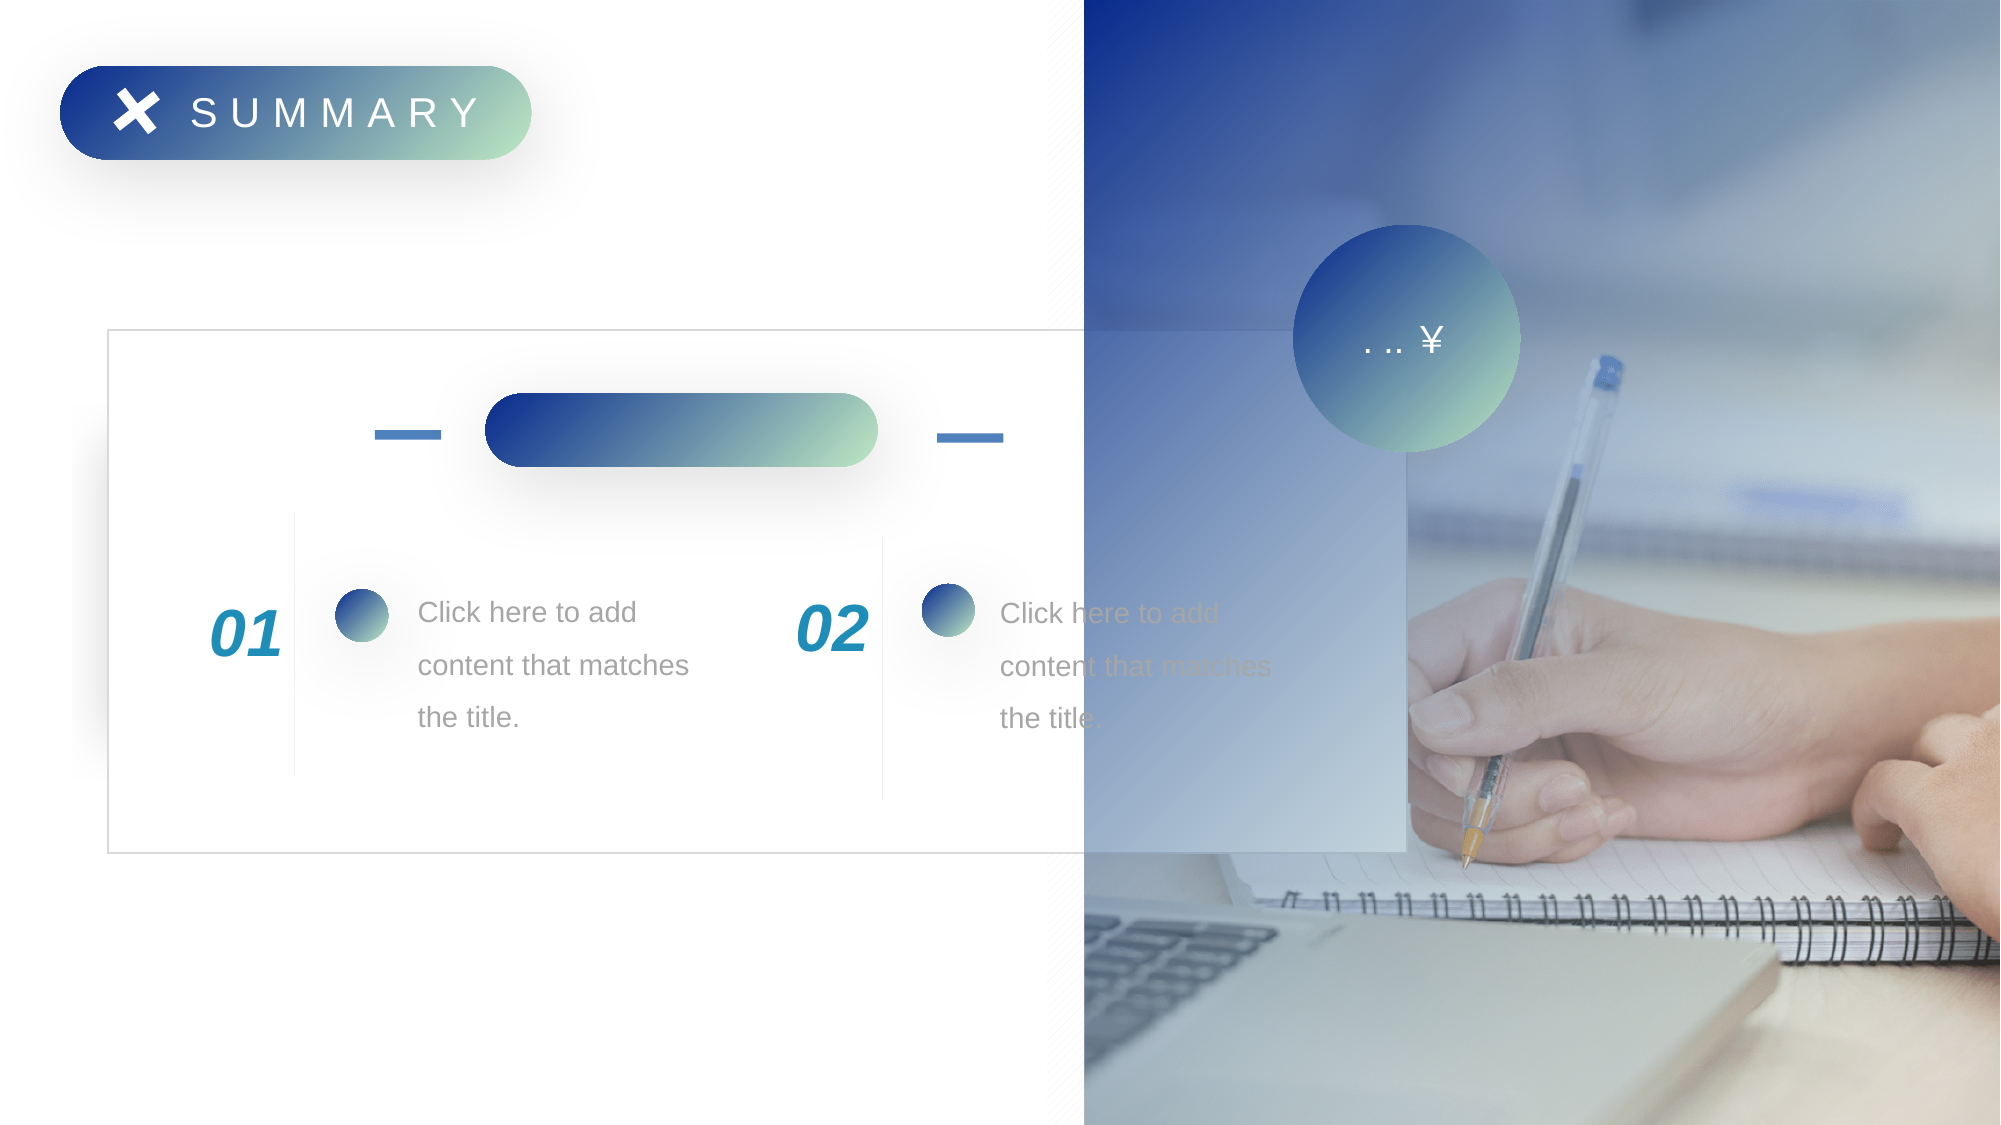

SUMMARY
. ..￥

Click here to add content that matches the title.
Click here to add content that matches the title.
02
0 1